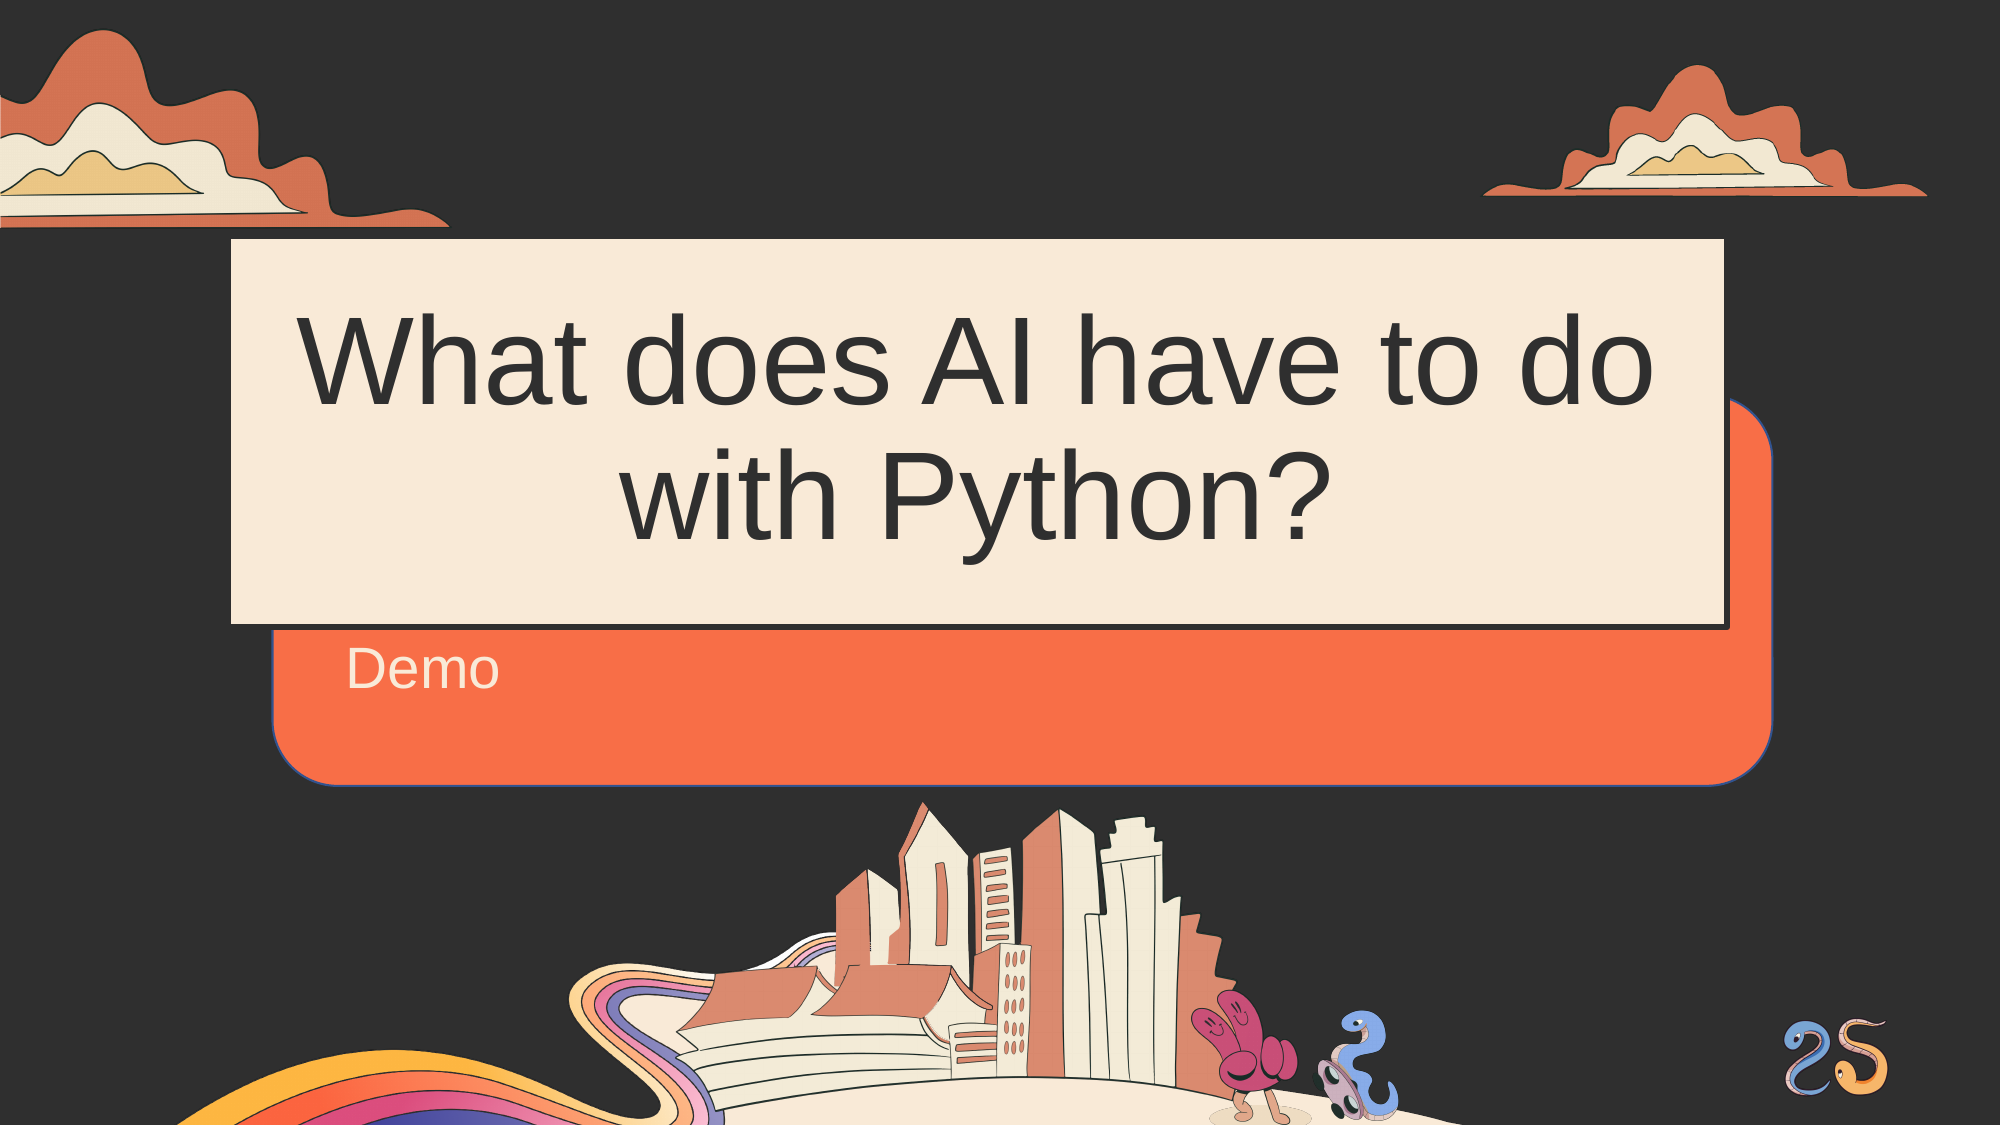

# What does AI have to do with Python?
Demo